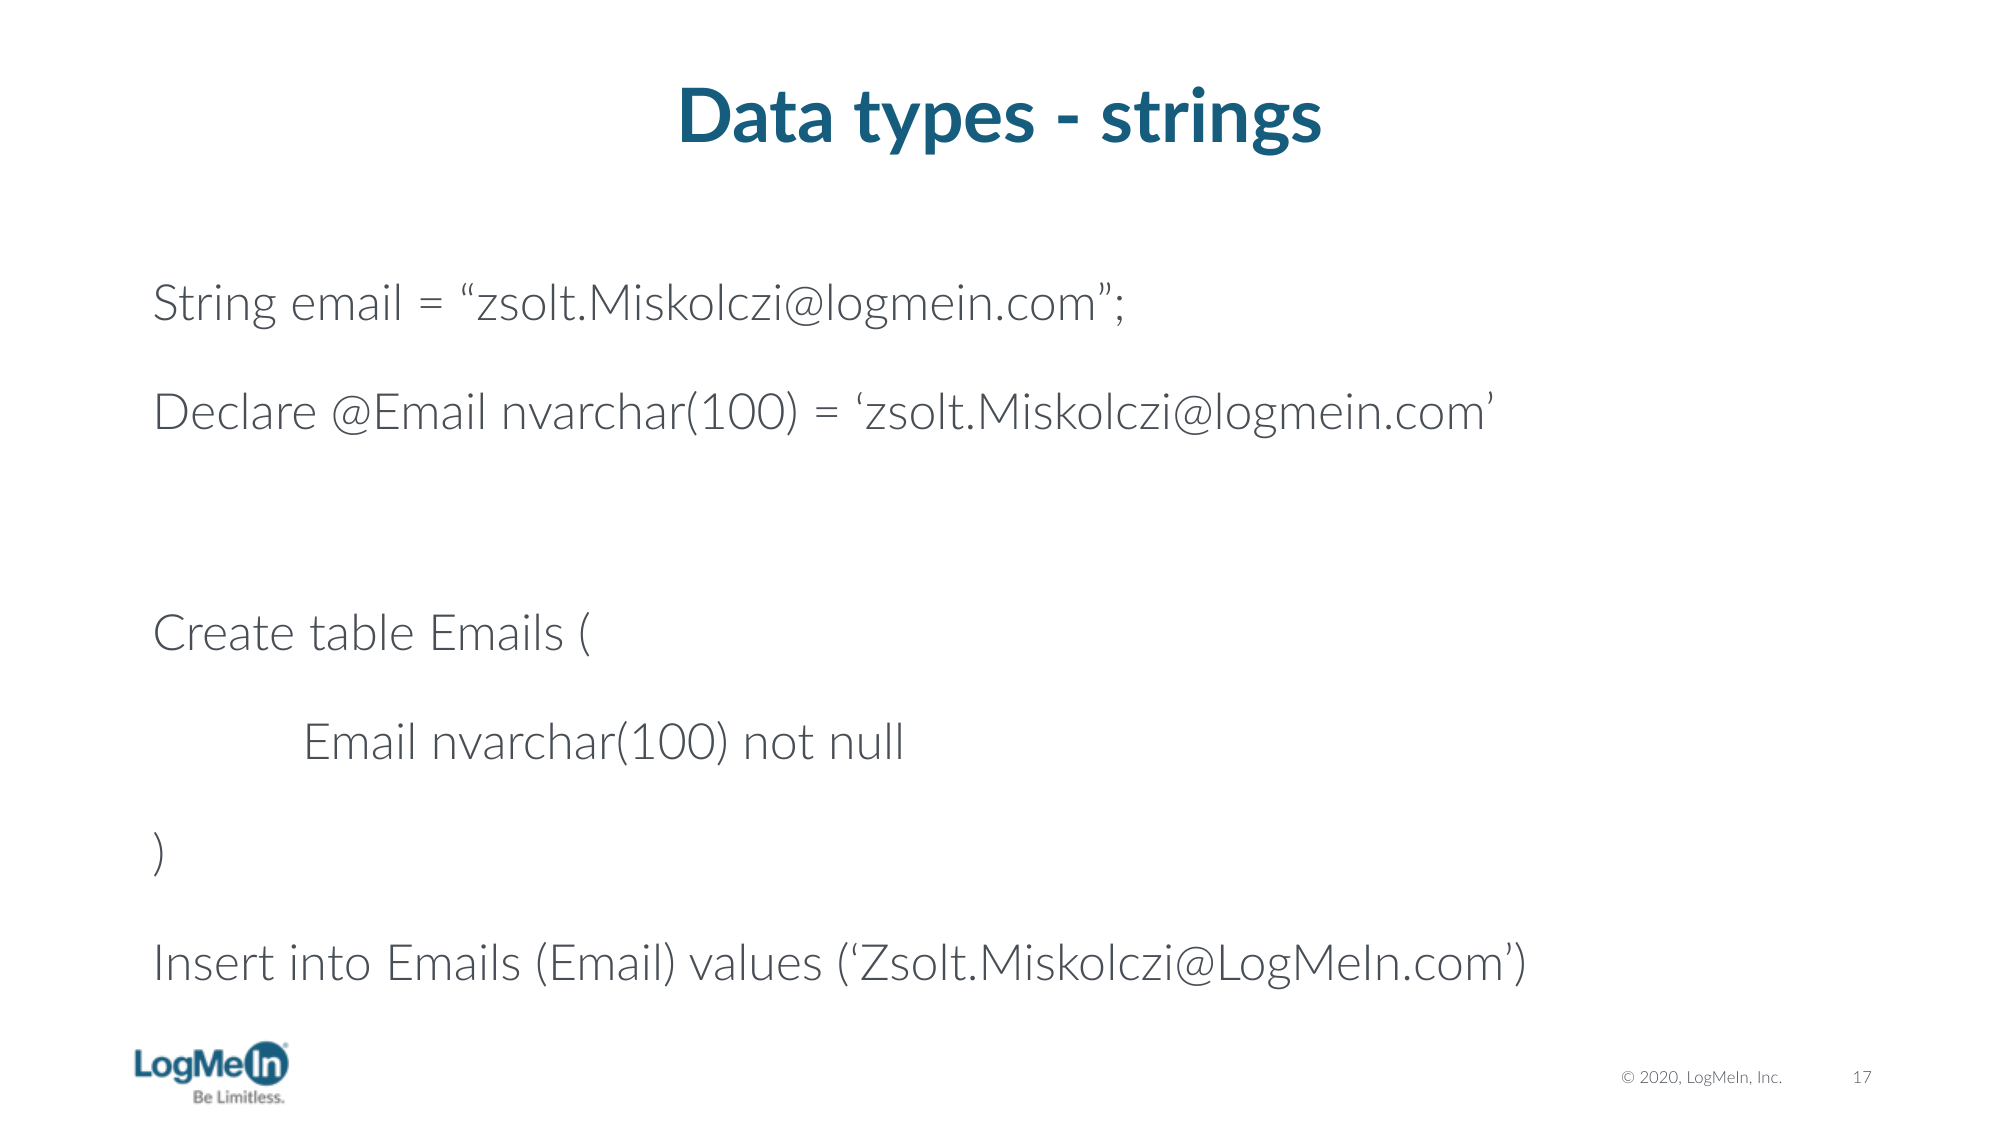

# Data types - strings
String email = “zsolt.Miskolczi@logmein.com”;
Declare @Email nvarchar(100) = ‘zsolt.Miskolczi@logmein.com’

Create table Emails (
	Email nvarchar(100) not null
)
Insert into Emails (Email) values (‘Zsolt.Miskolczi@LogMeIn.com’)